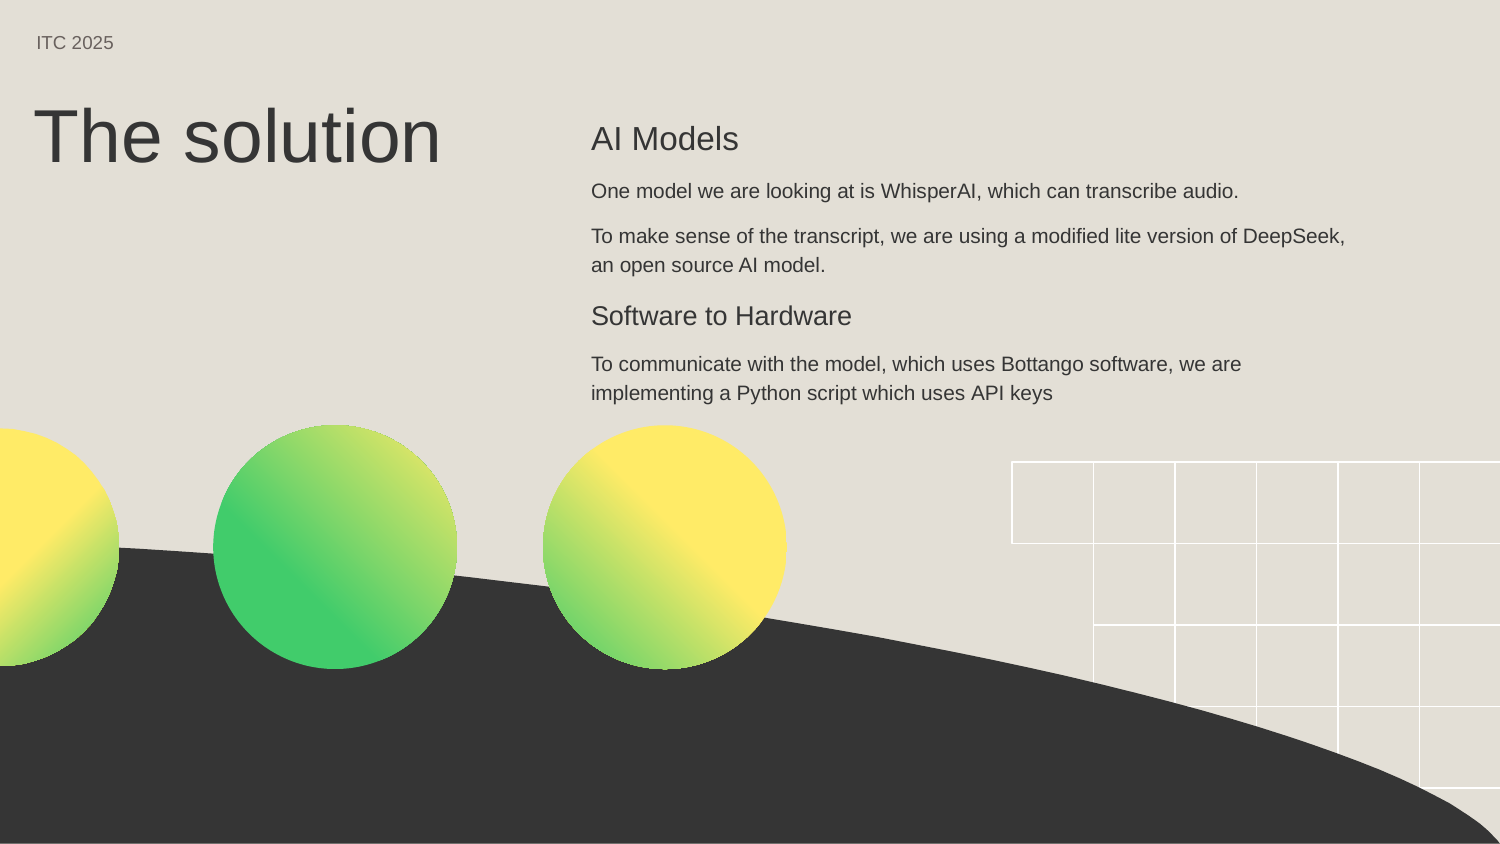

ITC 2025
# The solution
AI Models
One model we are looking at is WhisperAI, which can transcribe audio.
To make sense of the transcript, we are using a modified lite version of DeepSeek, an open source AI model.
Software to Hardware
To communicate with the model, which uses Bottango software, we are implementing a Python script which uses API keys